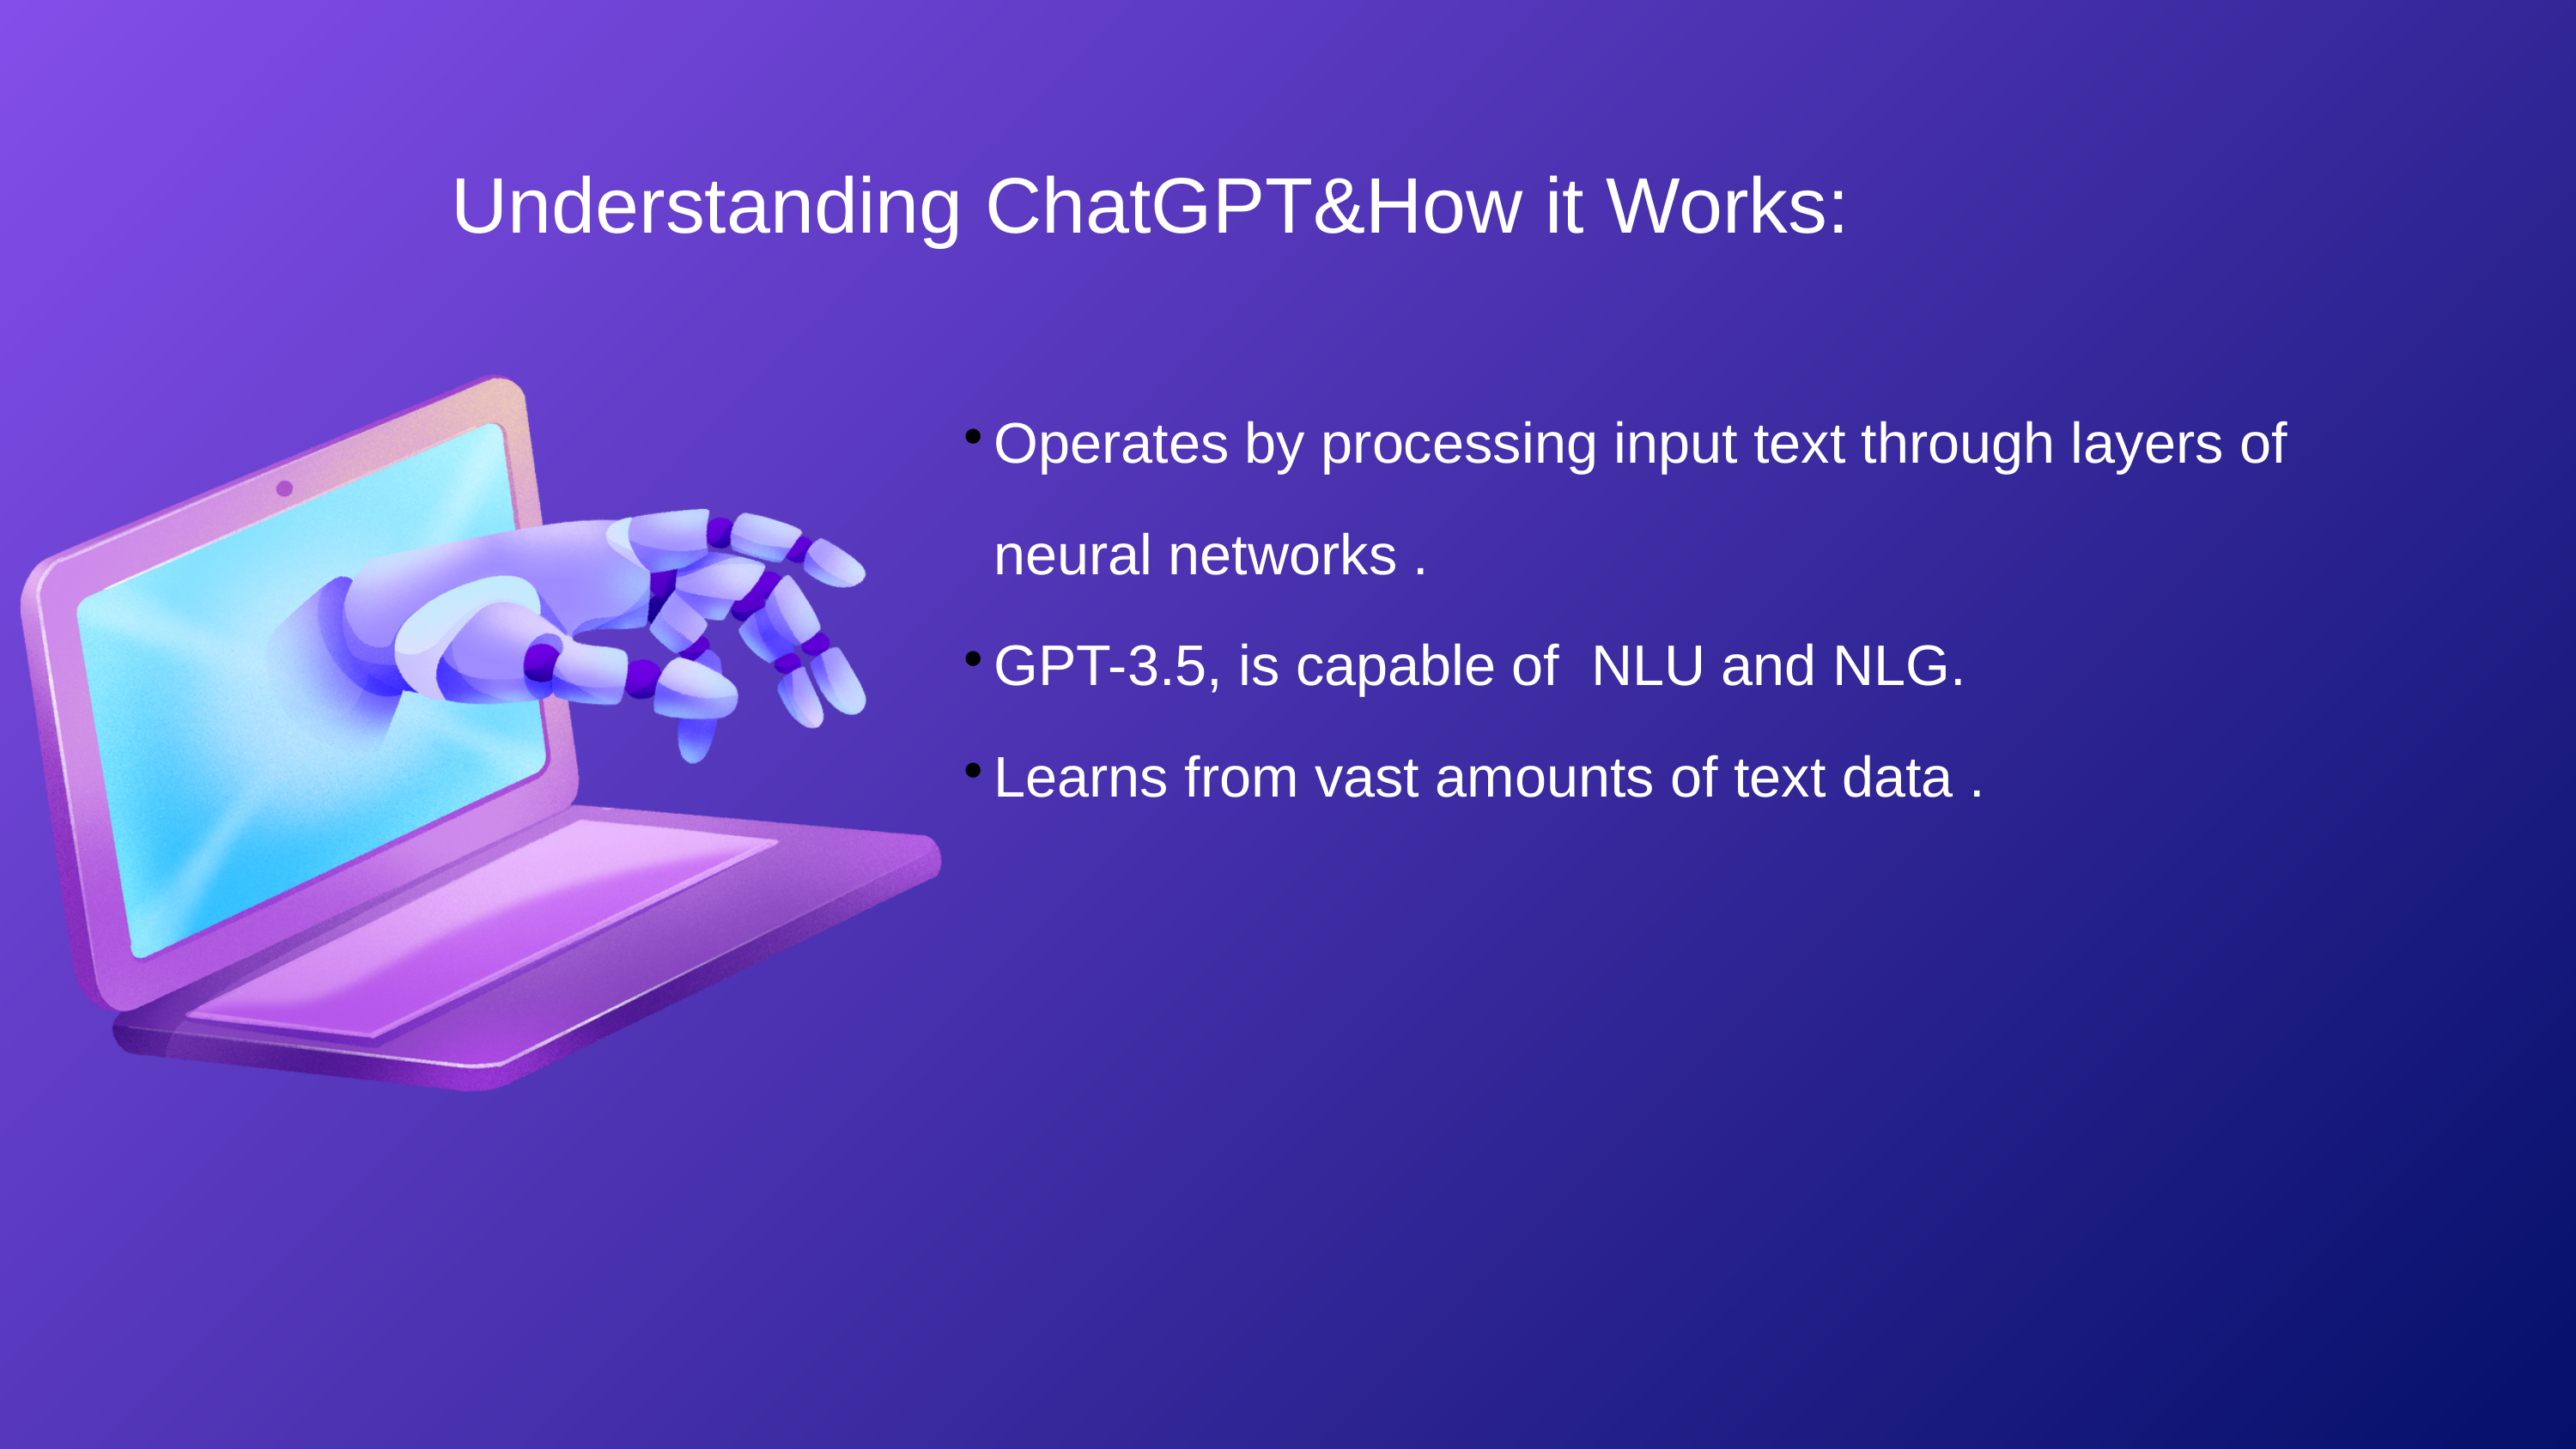

Understanding ChatGPT&How it Works:
Operates by processing input text through layers of neural networks .
GPT-3.5, is capable of  NLU and NLG.
Learns from vast amounts of text data .